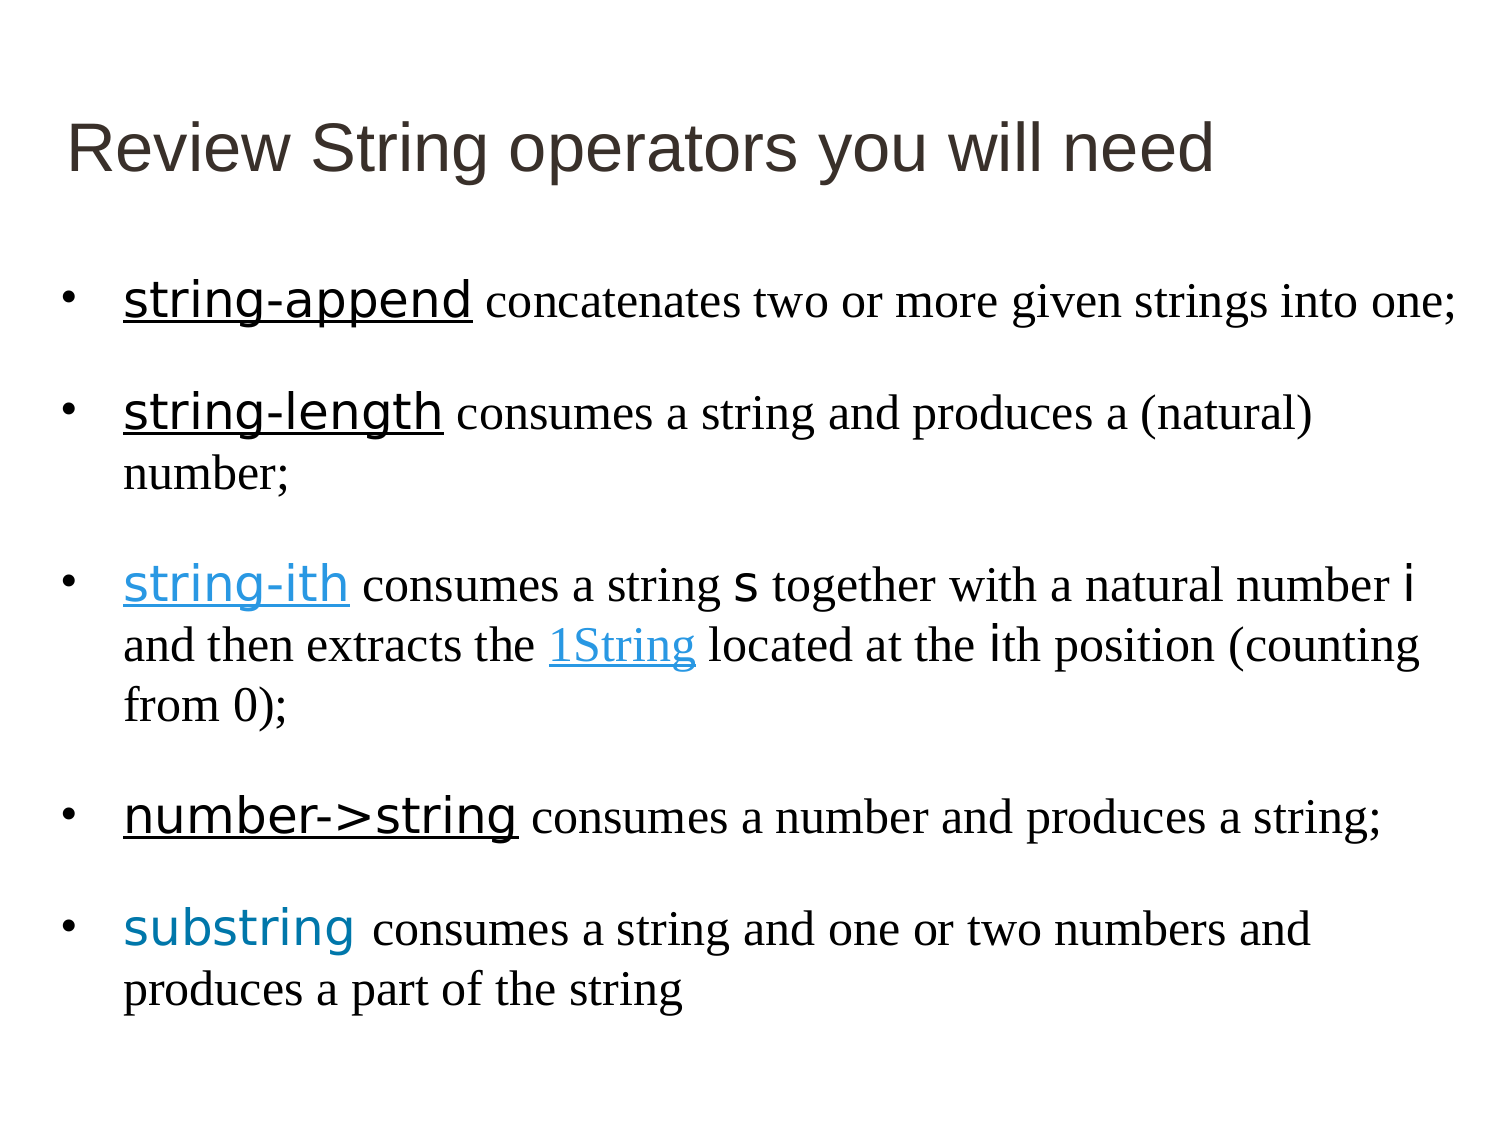

# Review String operators you will need
string-append concatenates two or more given strings into one;
string-length consumes a string and produces a (natural) number;
string-ith consumes a string s together with a natural number i and then extracts the 1String located at the ith position (counting from 0);
number->string consumes a number and produces a string;
substring consumes a string and one or two numbers and produces a part of the string